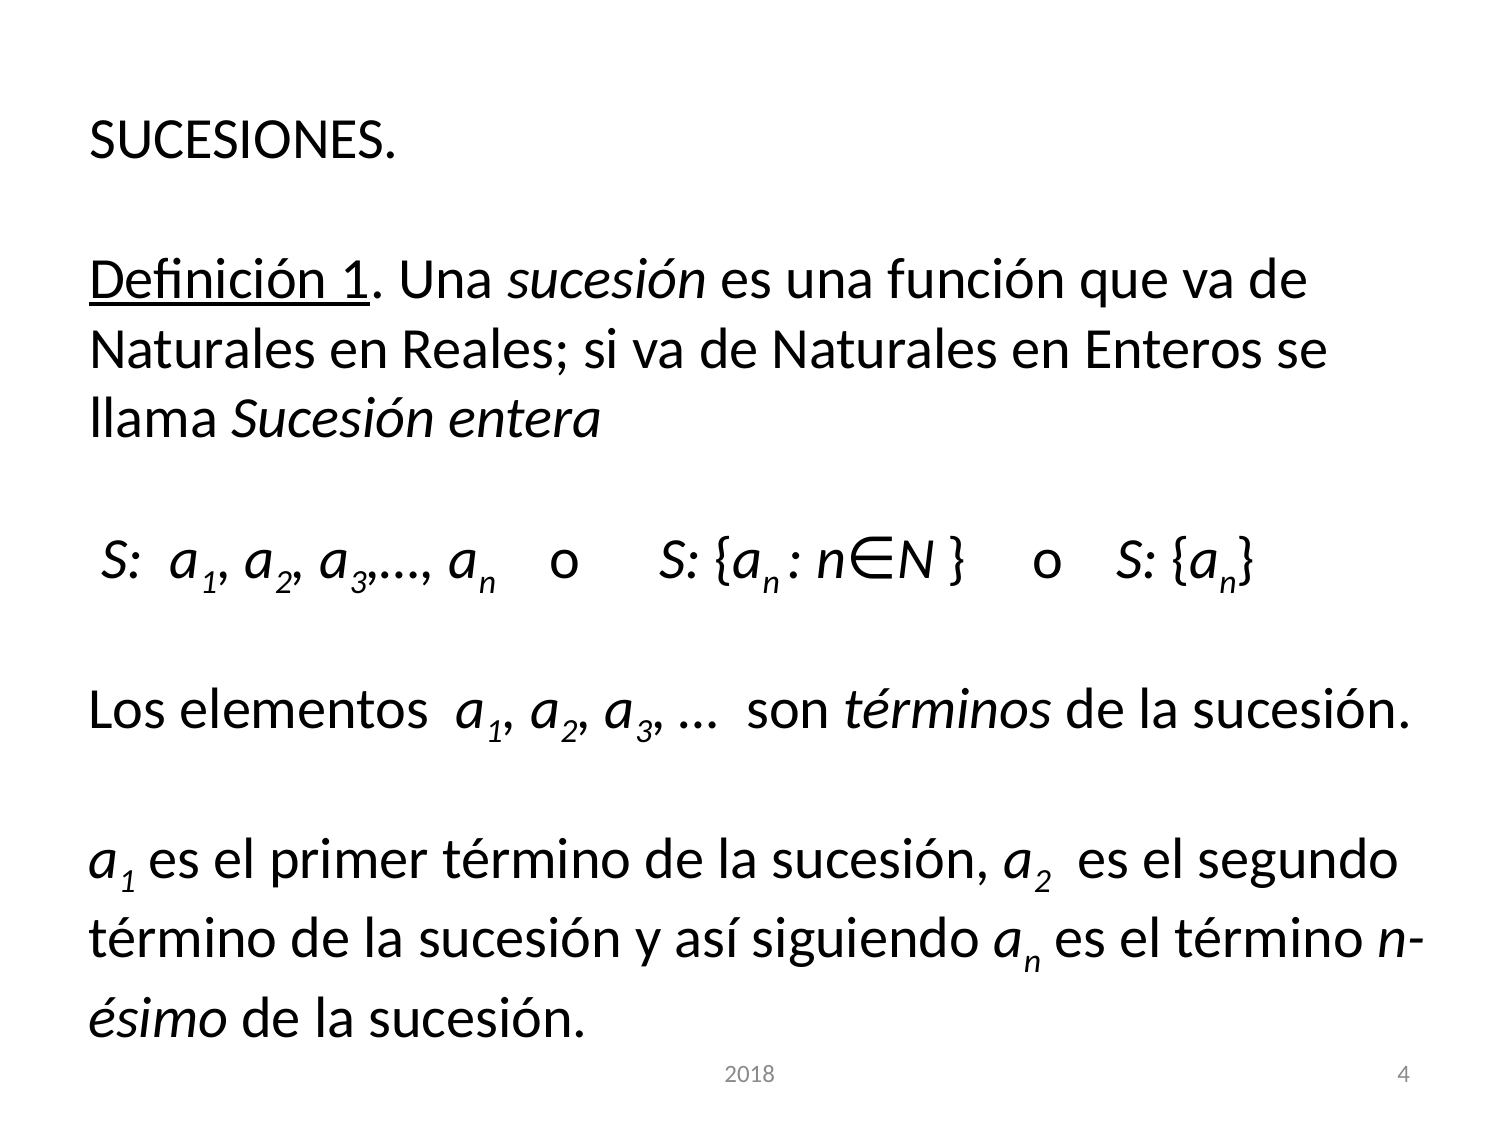

SUCESIONES.

Definición 1. Una sucesión es una función que va de Naturales en Reales; si va de Naturales en Enteros se llama Sucesión entera
 S:  a1, a2, a3,…, an    o      S: {an : n∈N }     o    S: {an}

Los elementos  a1, a2, a3, …  son términos de la sucesión.

a1 es el primer término de la sucesión, a2  es el segundo término de la sucesión y así siguiendo an es el término n-ésimo de la sucesión.
2018
4